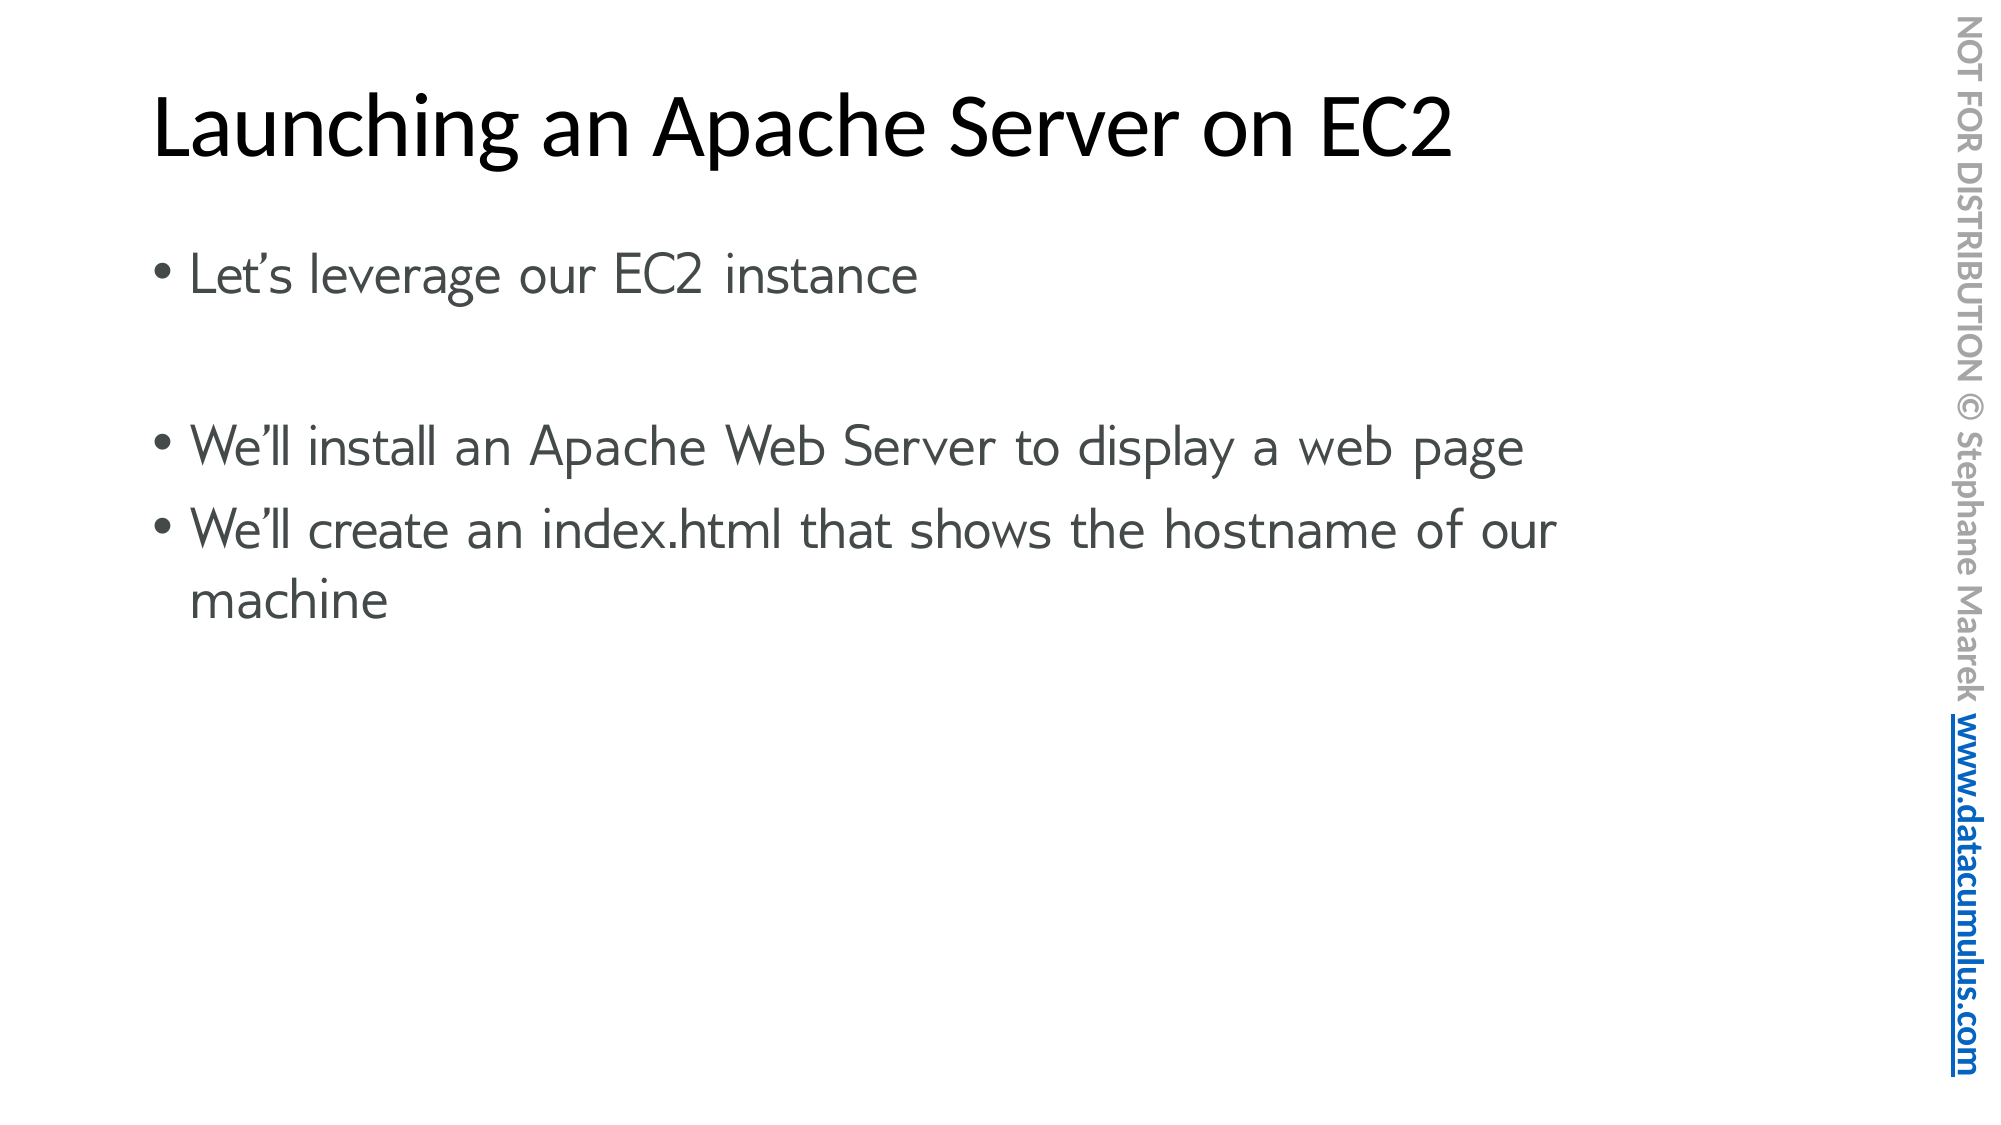

NOT FOR DISTRIBUTION © Stephane Maarek www.datacumulus.com
# Launching an Apache Server on EC2
Let’s leverage our EC2 instance

We’ll install an Apache Web Server to display a web page
We’ll create an index.html that shows the hostname of our machine
© Stephane Maarek